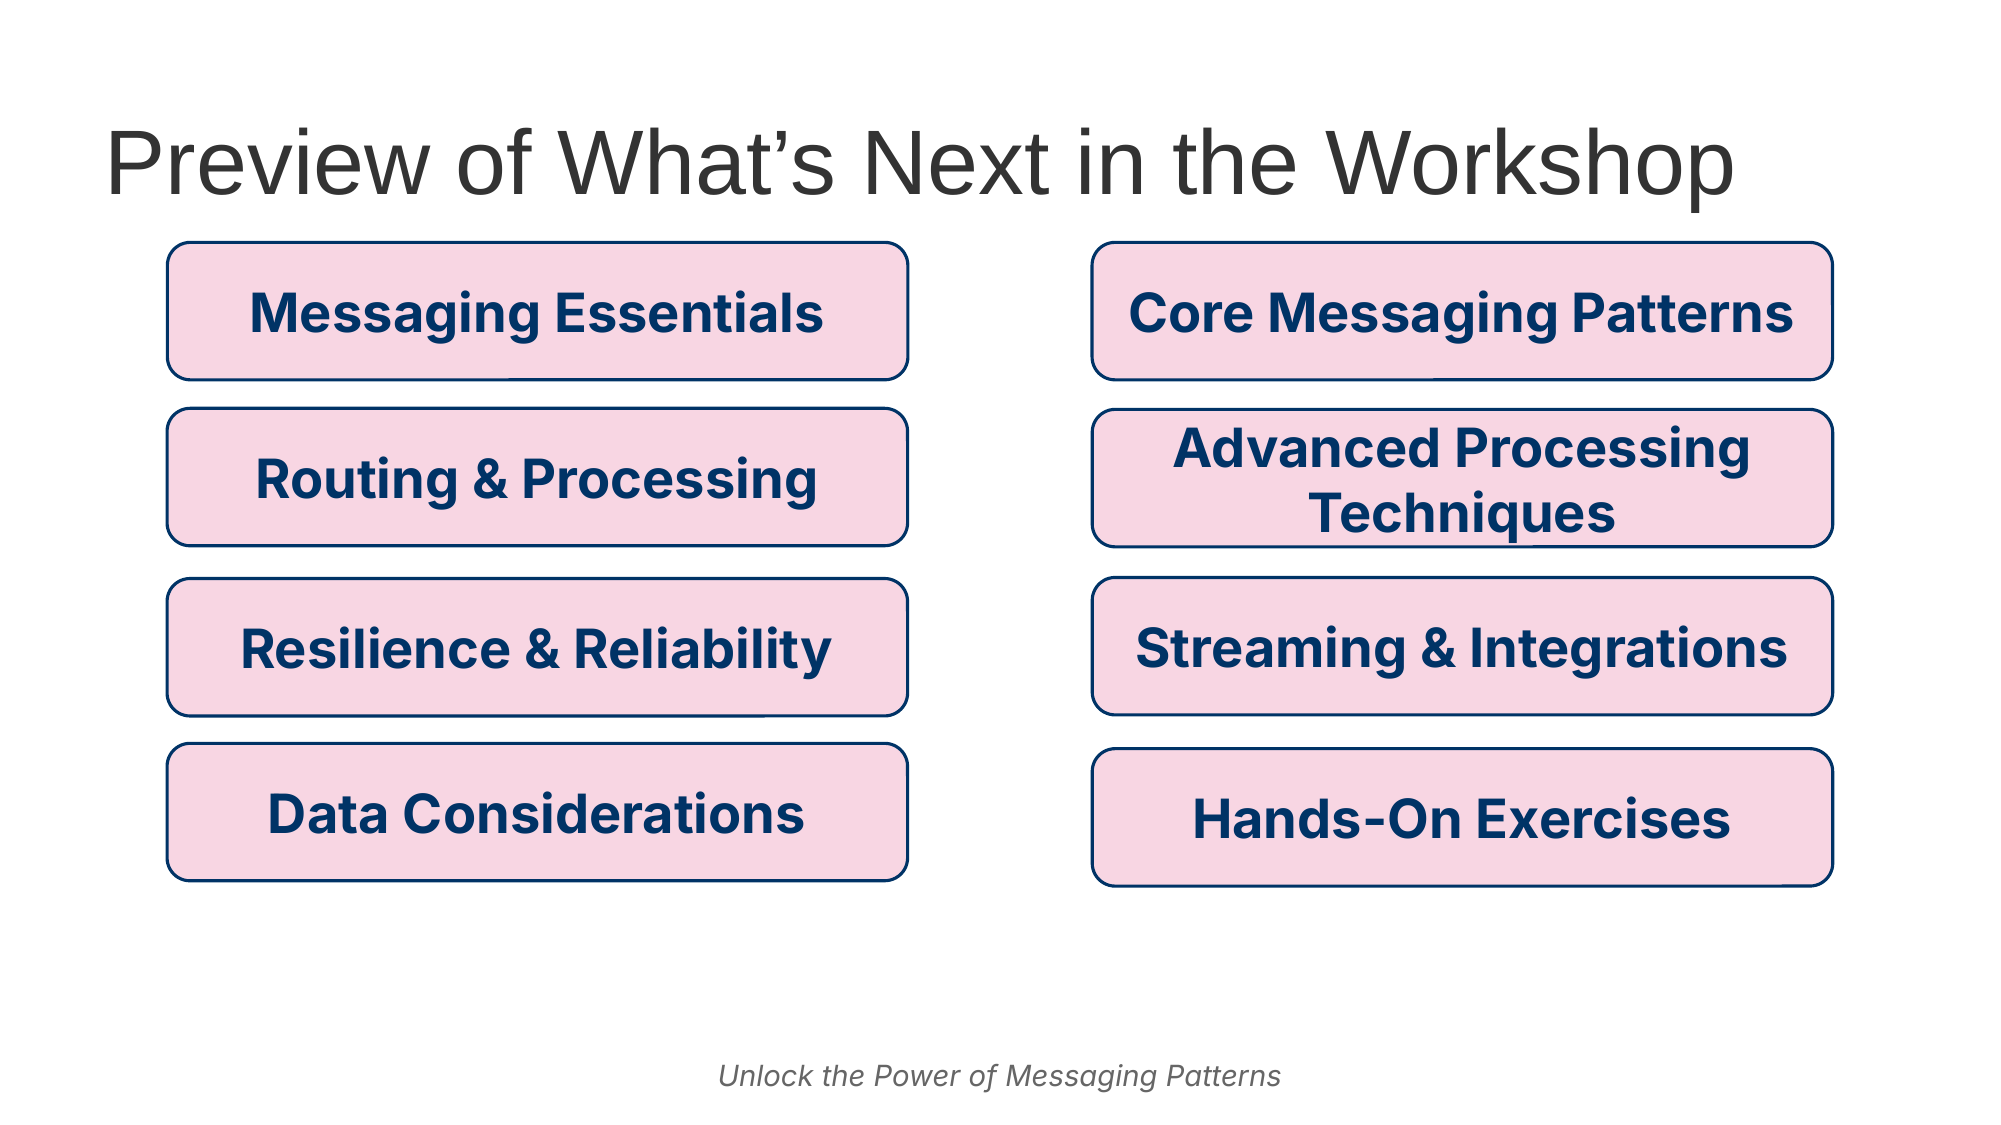

# Preview of What’s Next in the Workshop
Messaging Essentials
Core Messaging Patterns
Routing & Processing
Advanced Processing Techniques
Streaming & Integrations
Resilience & Reliability
Data Considerations
Hands-On Exercises